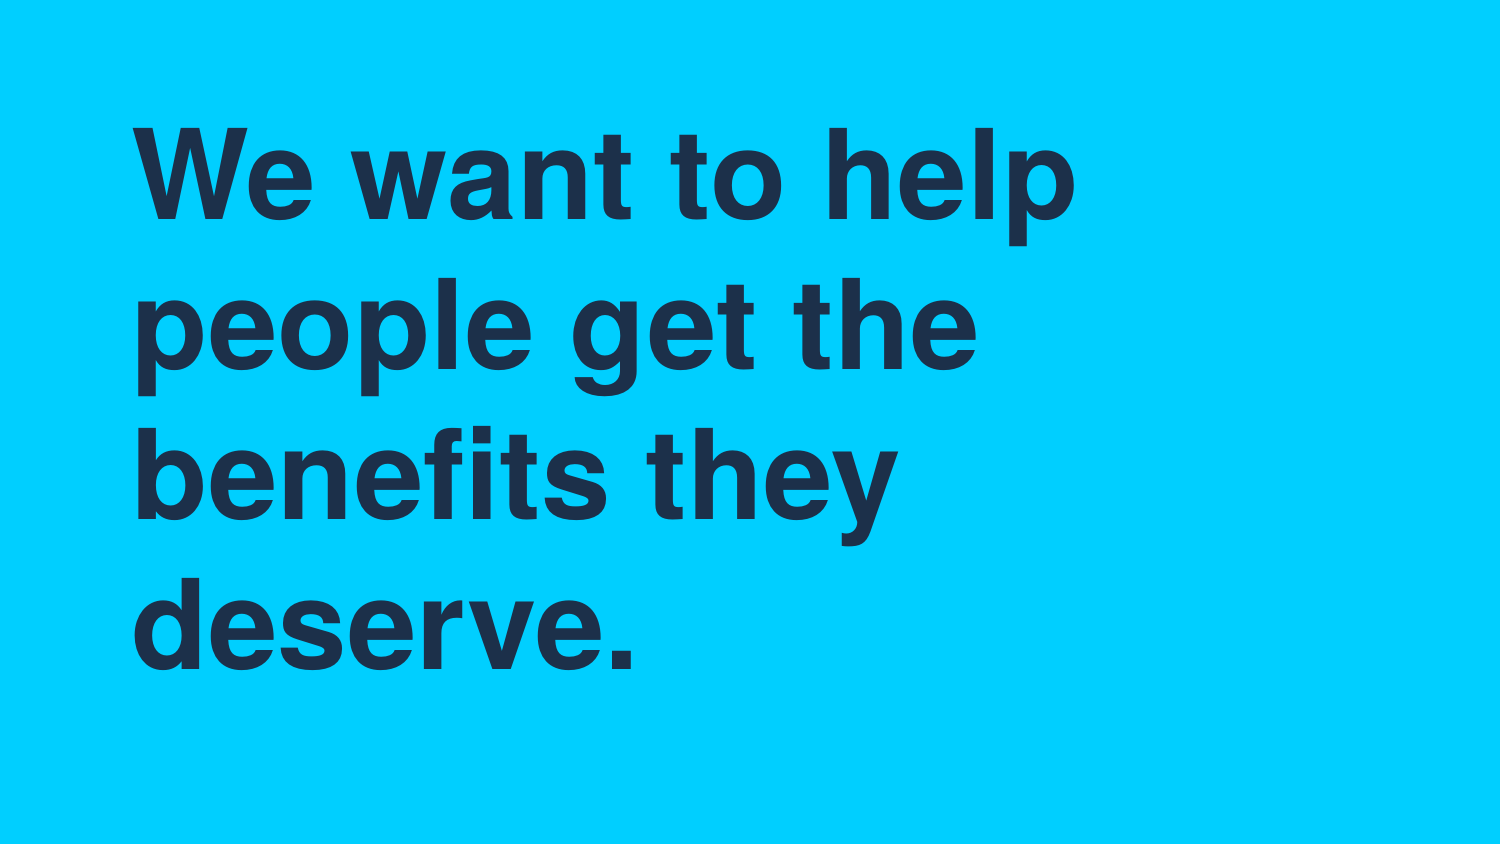

# We want to help people get the benefits they deserve.